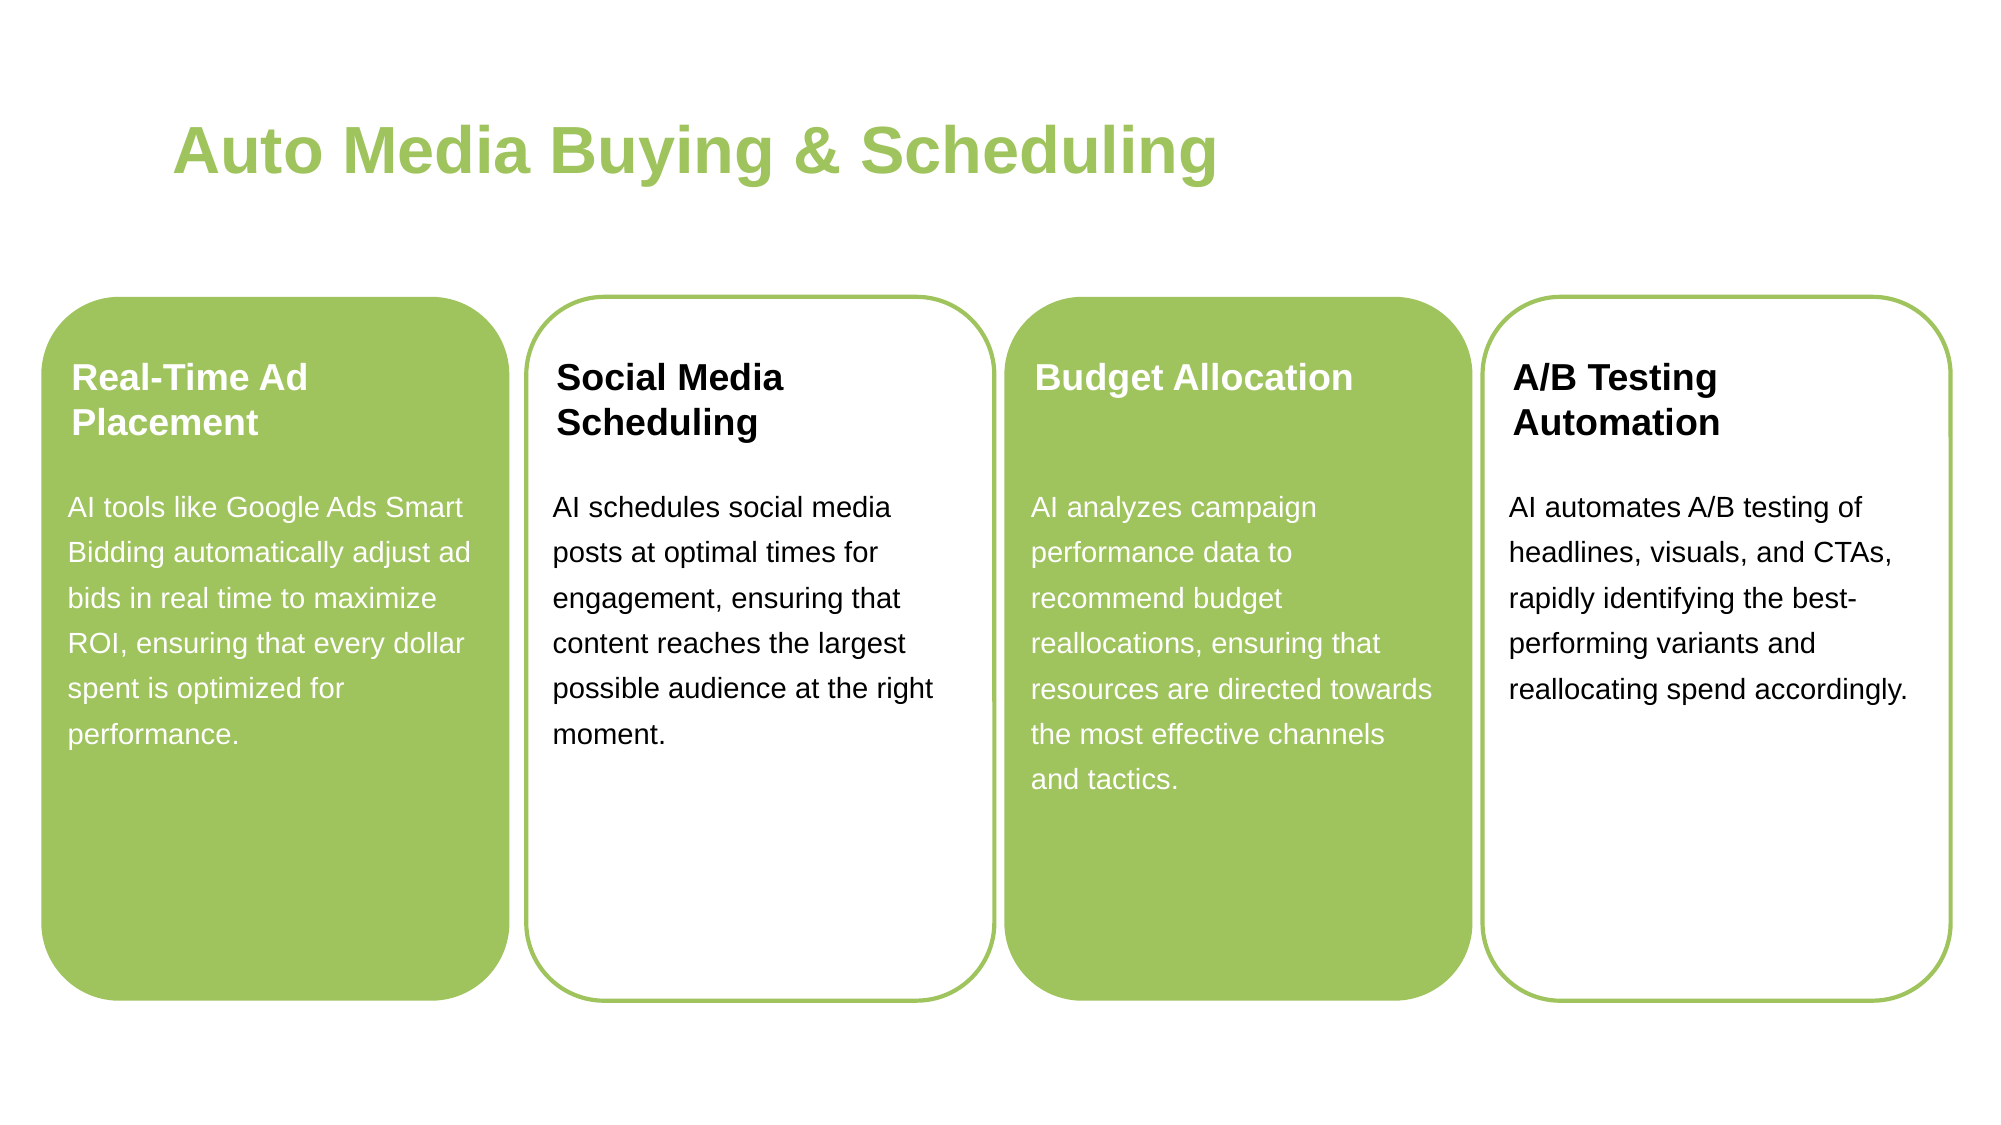

Auto Media Buying & Scheduling

Real-Time Ad Placement
Social Media Scheduling
Budget Allocation
A/B Testing Automation
AI tools like Google Ads Smart Bidding automatically adjust ad bids in real time to maximize ROI, ensuring that every dollar spent is optimized for performance.
AI schedules social media posts at optimal times for engagement, ensuring that content reaches the largest possible audience at the right moment.
AI analyzes campaign performance data to recommend budget reallocations, ensuring that resources are directed towards the most effective channels and tactics.
AI automates A/B testing of headlines, visuals, and CTAs, rapidly identifying the best-performing variants and reallocating spend accordingly.